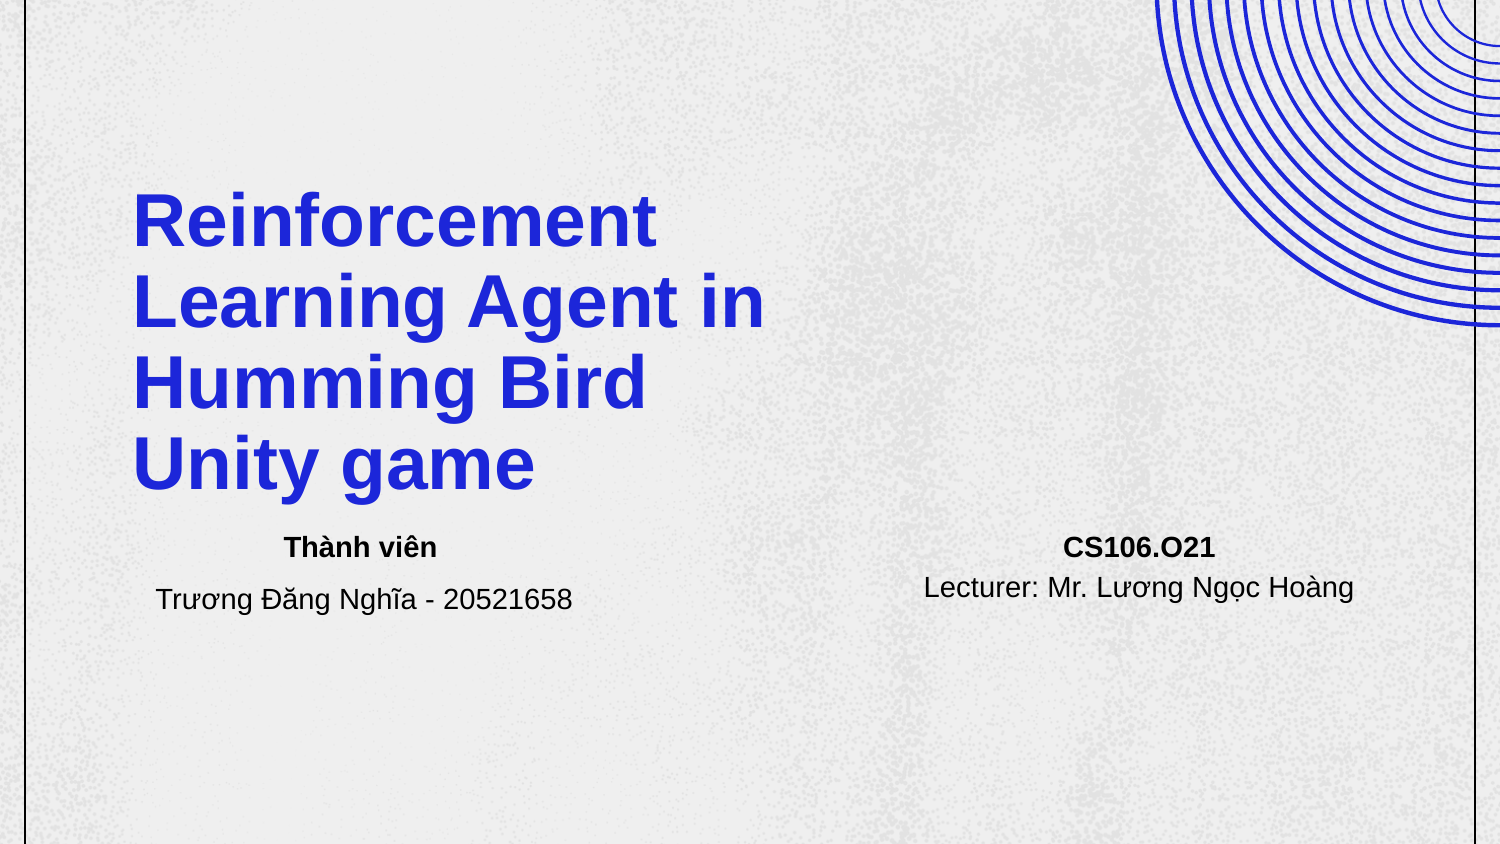

# Reinforcement Learning Agent in Humming Bird Unity game
CS106.O21
Lecturer: Mr. Lương Ngọc Hoàng

Thành viên
Trương Đăng Nghĩa - 20521658